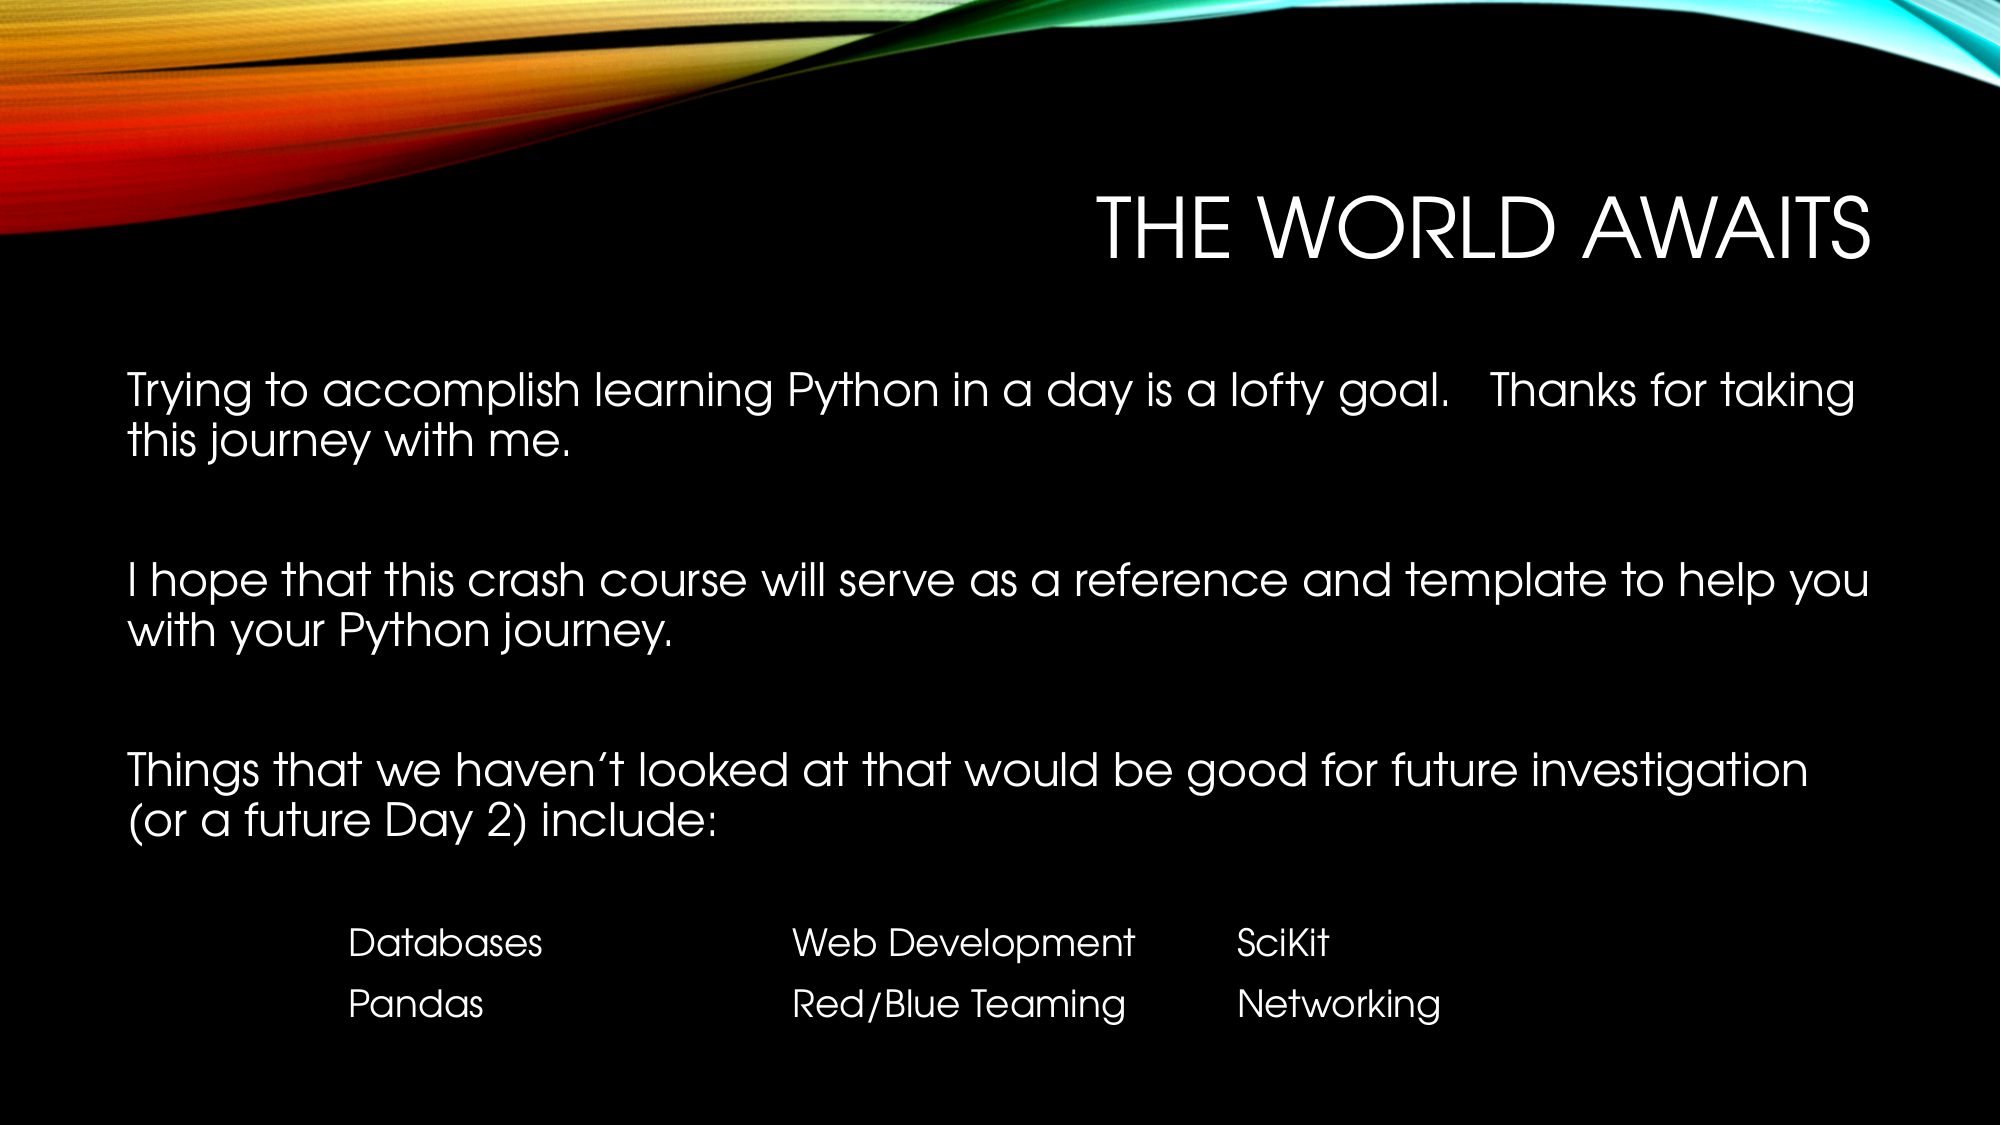

The world awaits
Trying to accomplish learning Python in a day is a lofty goal.   Thanks for taking this journey with me.

I hope that this crash course will serve as a reference and template to help you with your Python journey.

Things that we haven’t looked at that would be good for future investigation (or a future Day 2) include:

| Databases | Web Development | SciKit |
| --- | --- | --- |
| Pandas | Red/Blue Teaming | Networking |